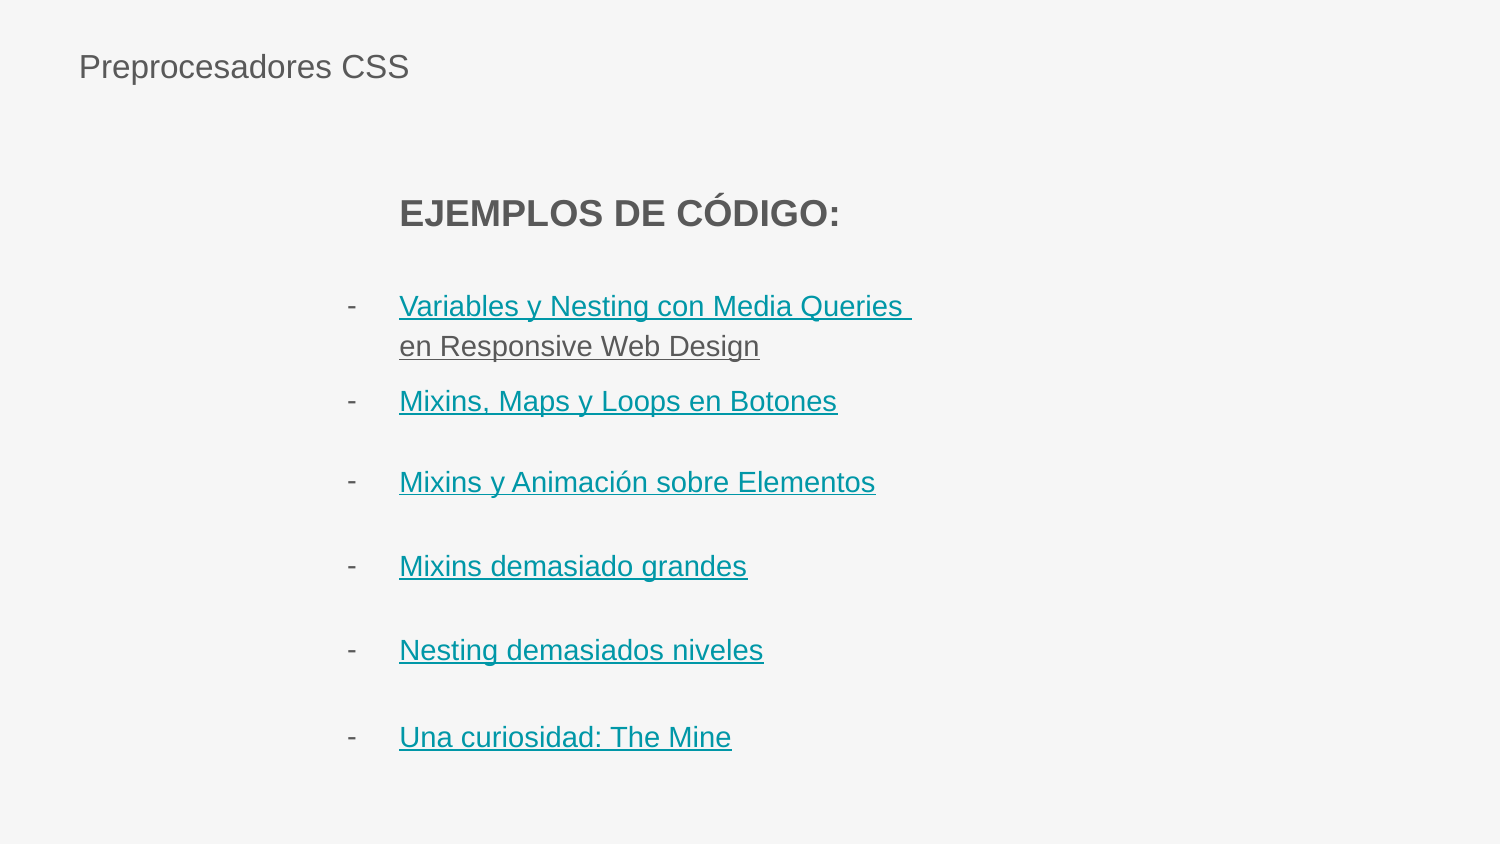

Preprocesadores CSS
EJEMPLOS DE CÓDIGO:
Variables y Nesting con Media Queries
en Responsive Web Design
Mixins, Maps y Loops en Botones
Mixins y Animación sobre Elementos
Mixins demasiado grandes
Nesting demasiados niveles
Una curiosidad: The Mine